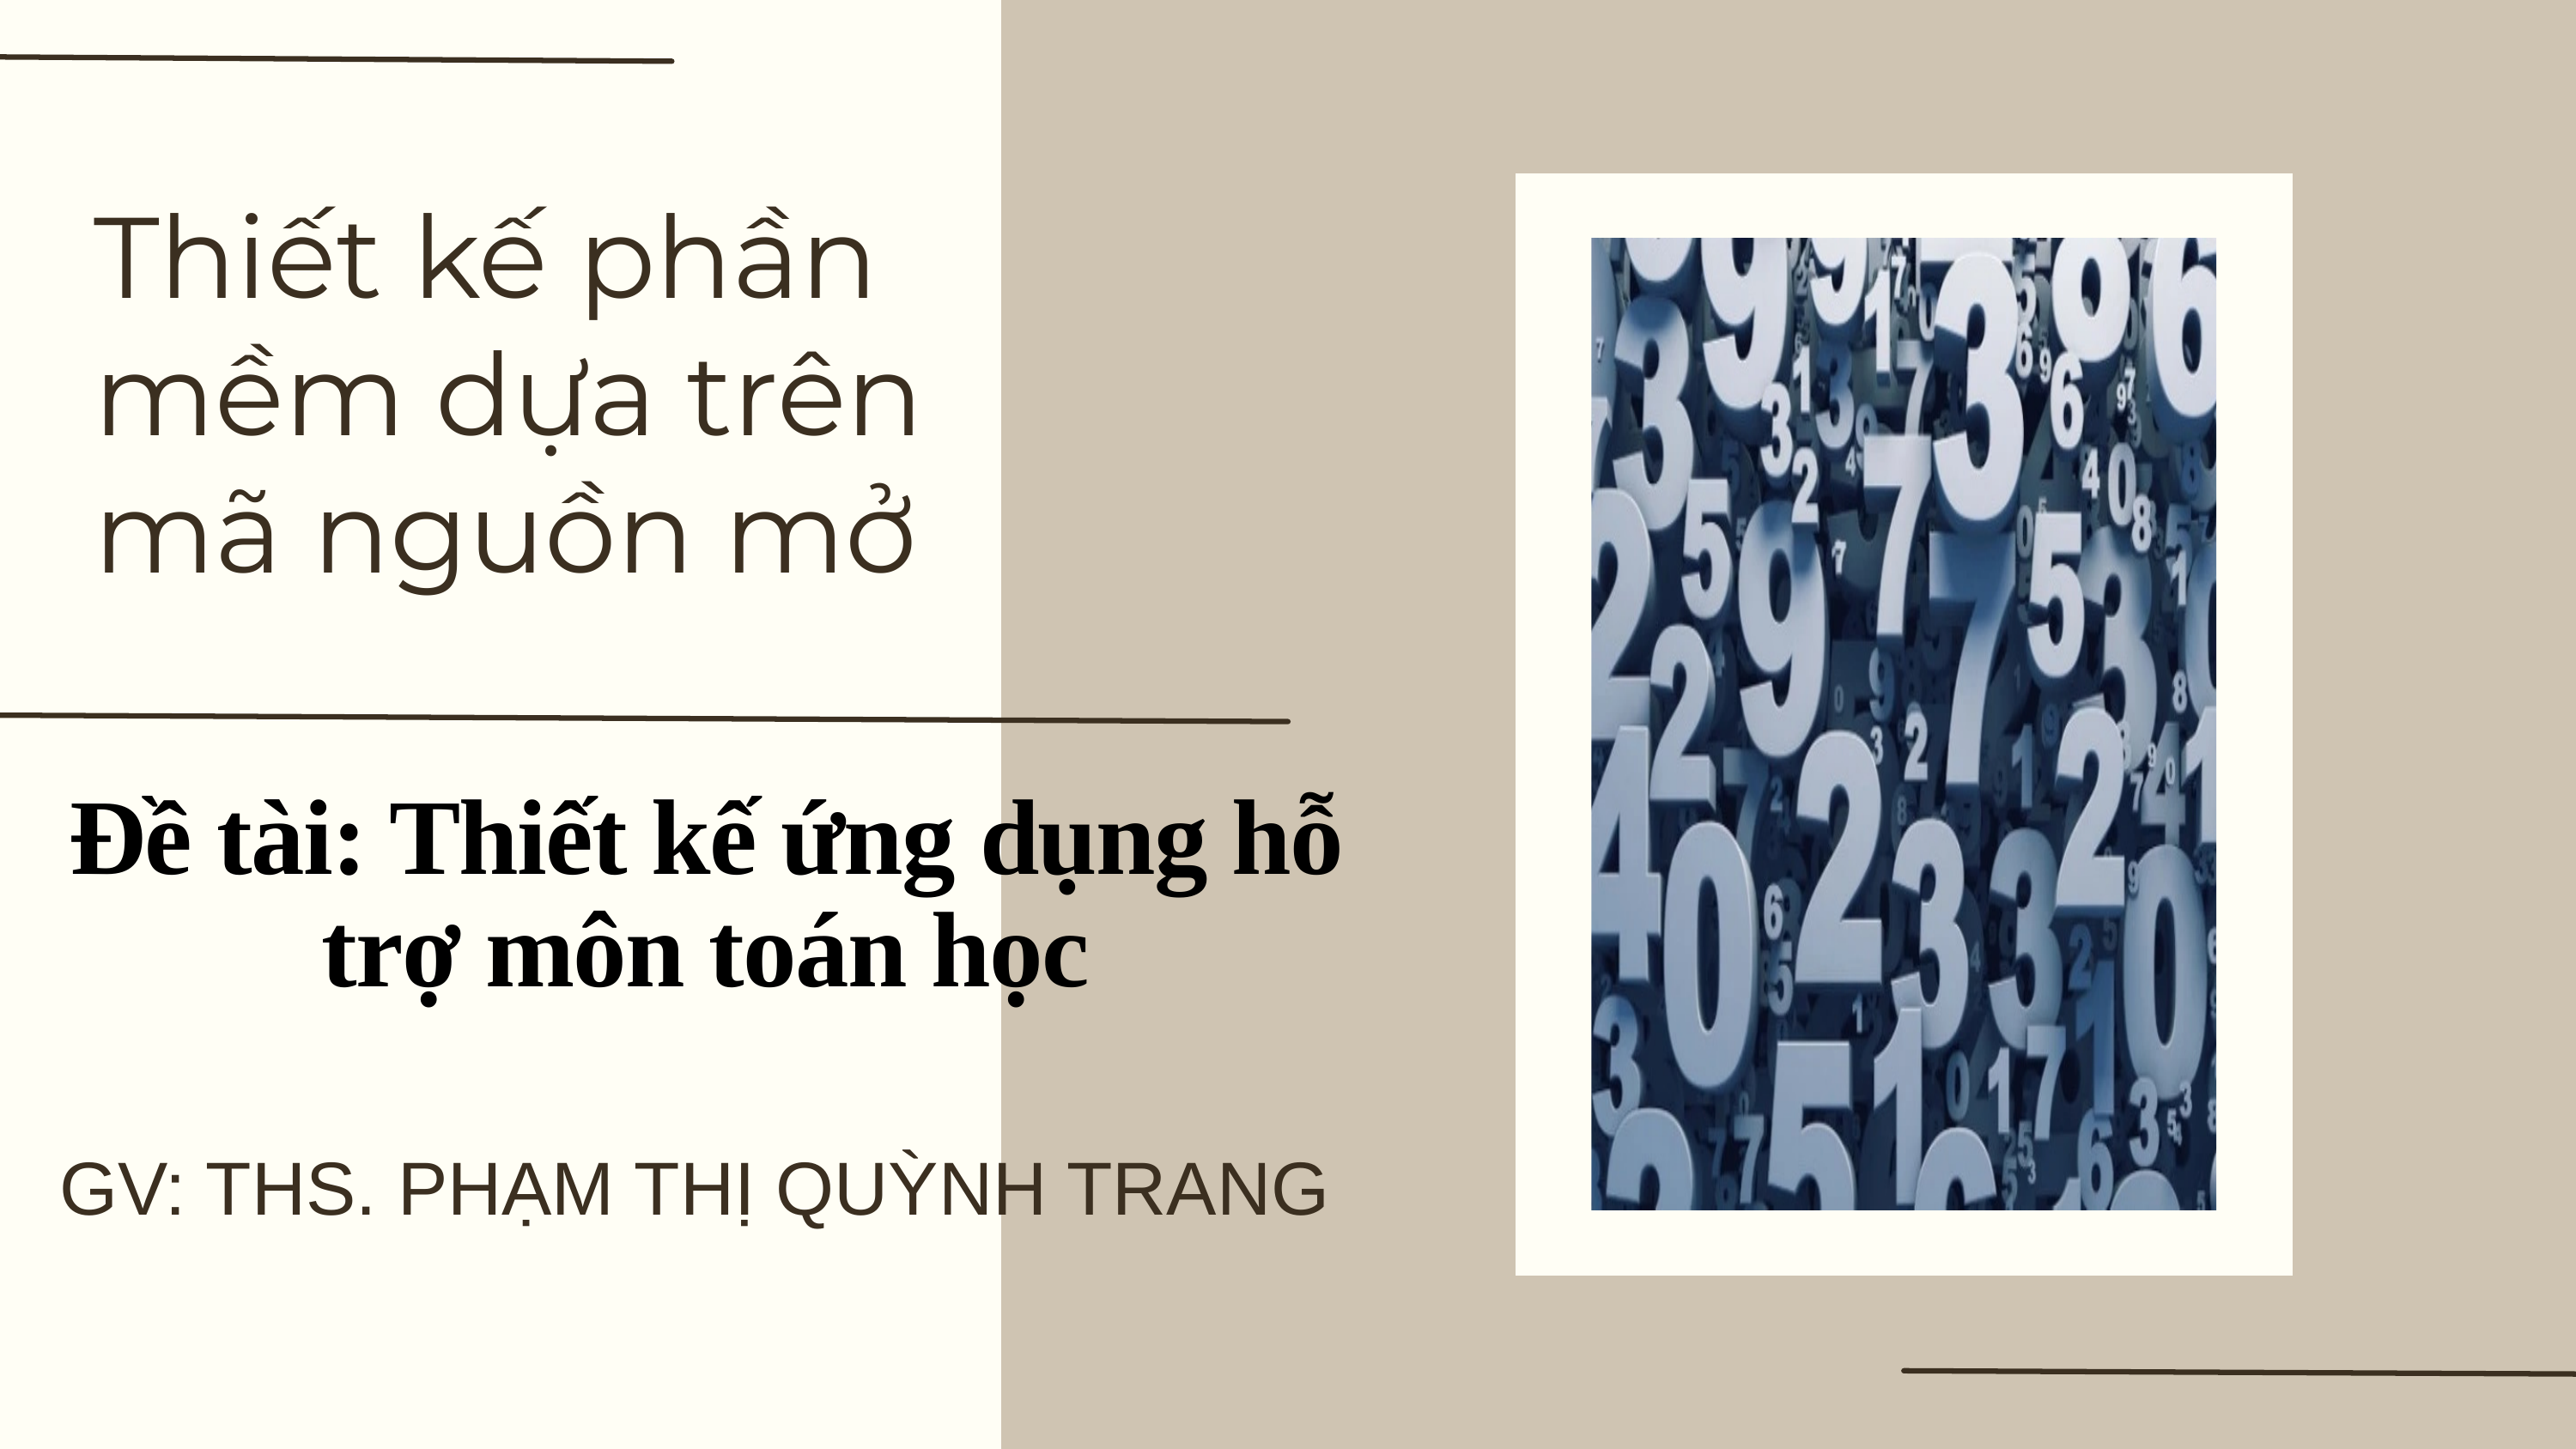

Thiết kế phần mềm dựa trên mã nguồn mở

Đề tài: Thiết kế ứng dụng hỗ trợ môn toán học
GV: THS. PHẠM THỊ QUỲNH TRANG